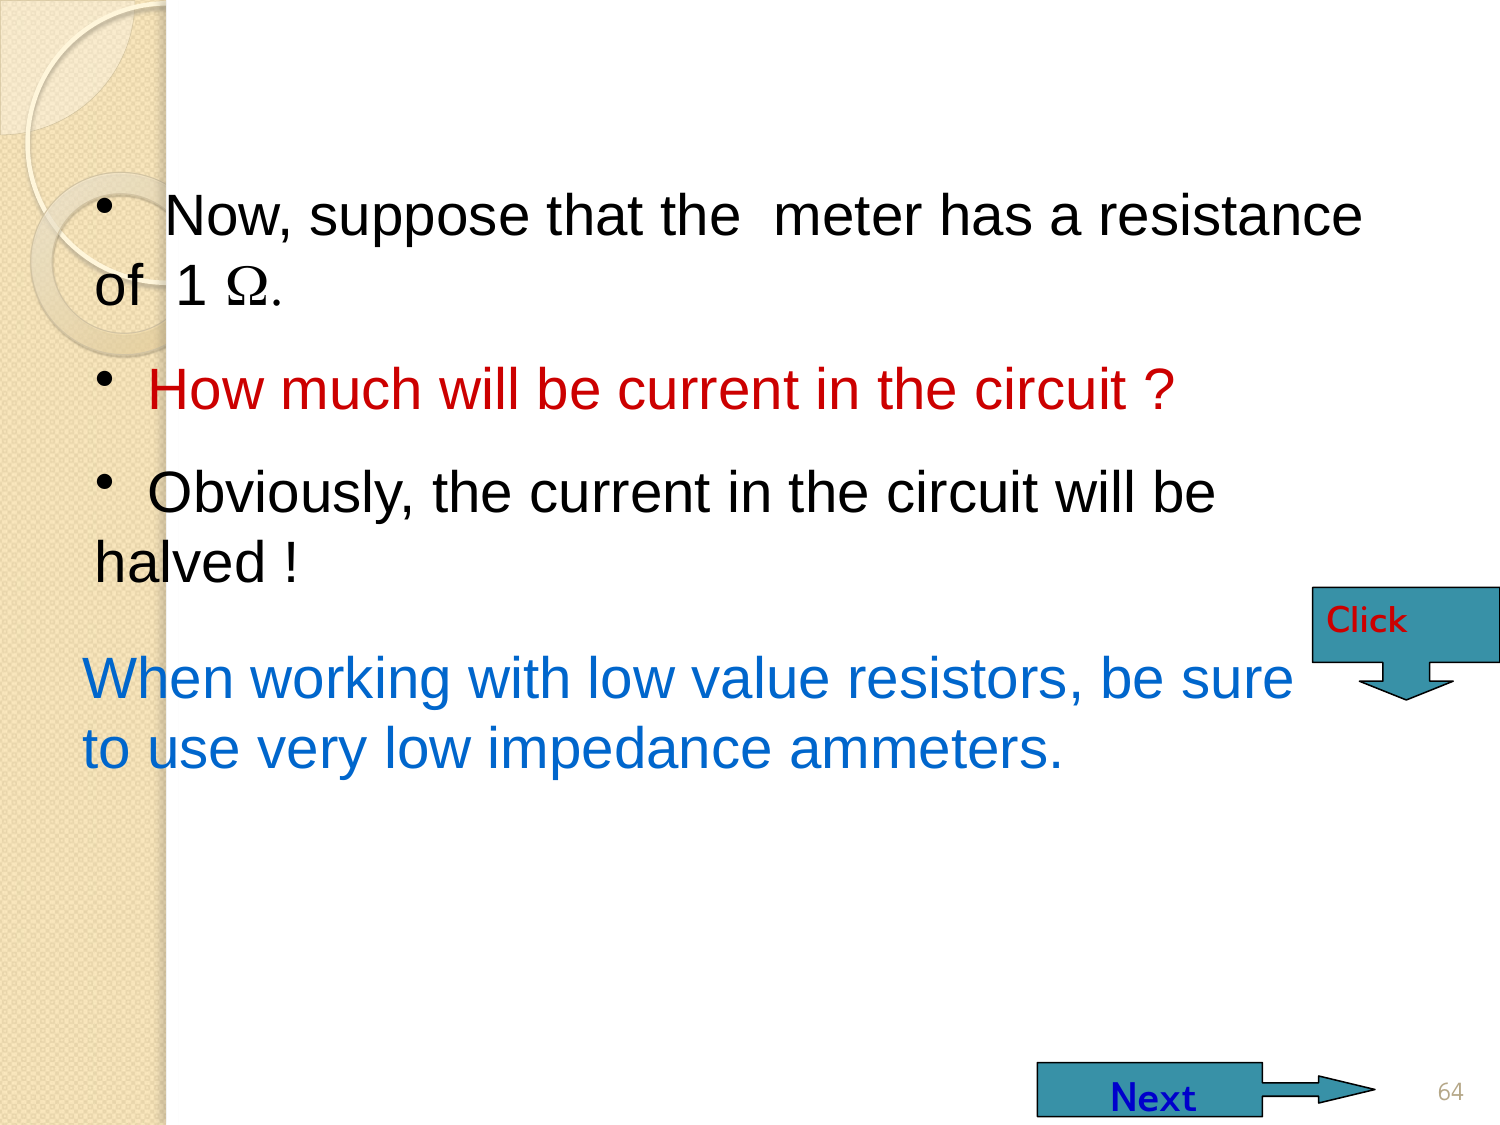

Now, suppose that the  meter has a resistance of  1 Ω.
  How much will be current in the circuit ?
  Obviously, the current in the circuit will be halved !
Click

When working with low value resistors, be sure to use very low impedance ammeters.
 Next

64